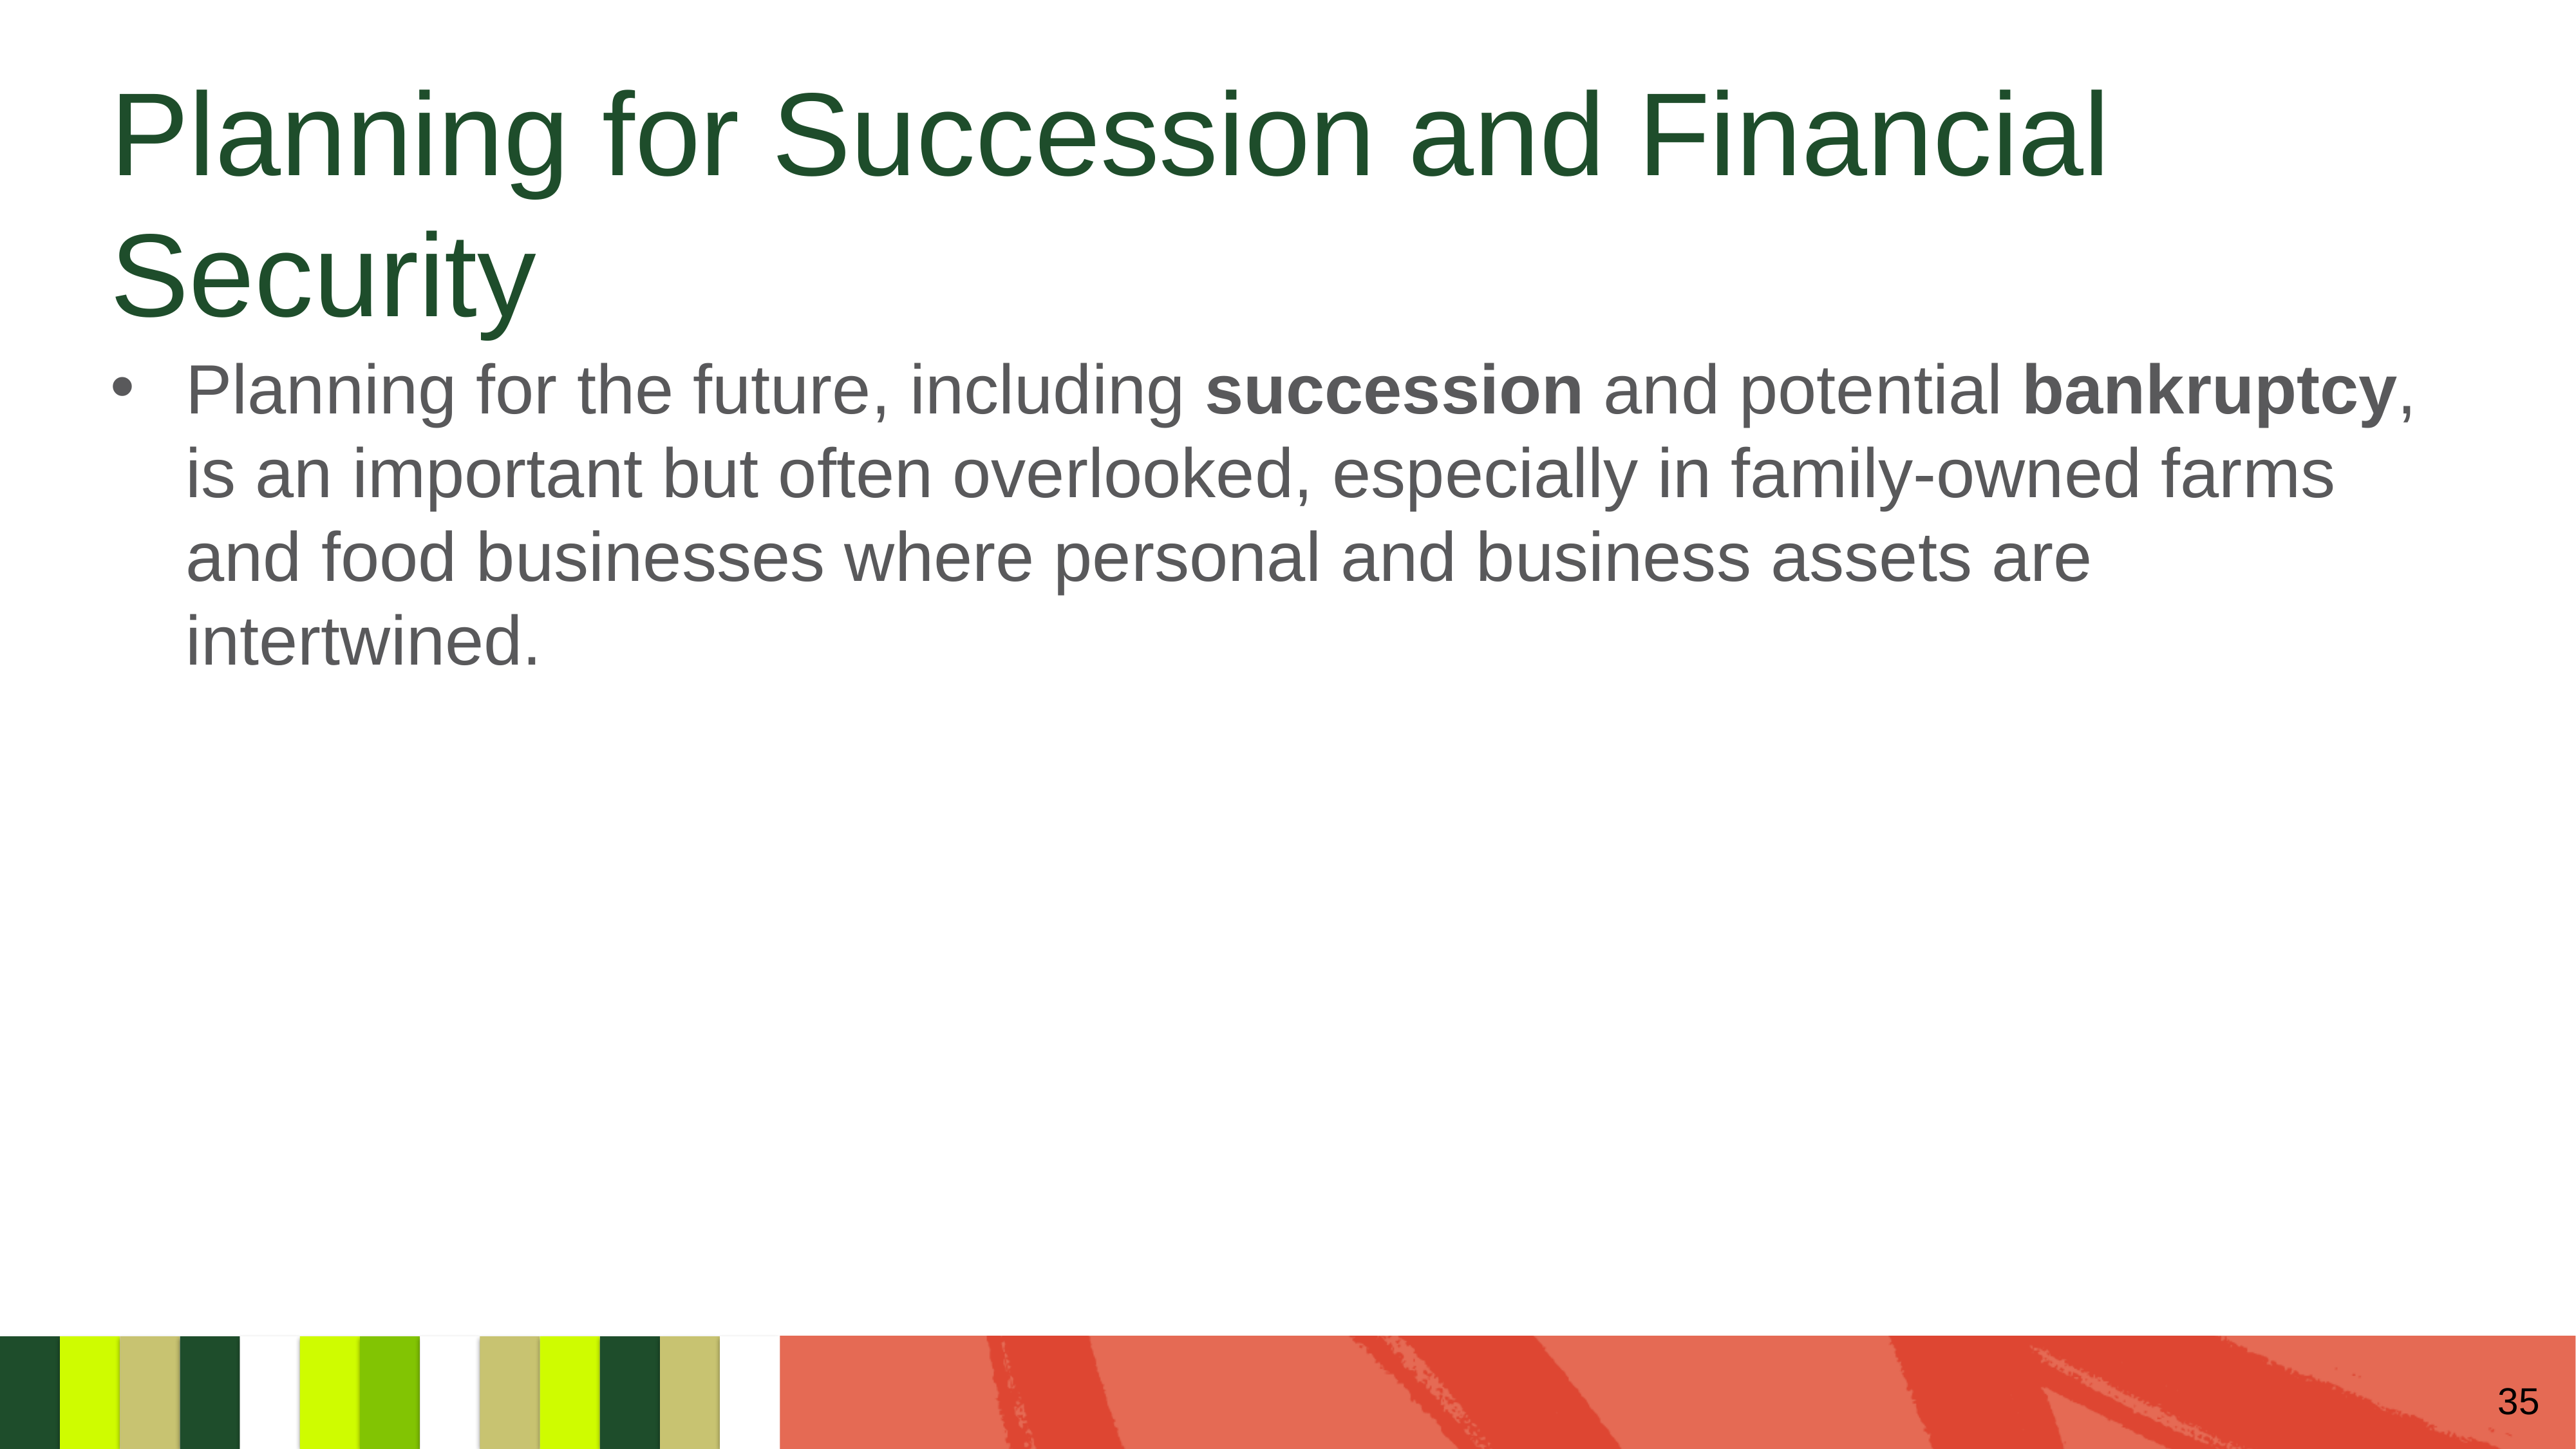

# Planning for Succession and Financial Security
Planning for the future, including succession and potential bankruptcy, is an important but often overlooked, especially in family-owned farms and food businesses where personal and business assets are intertwined.
35